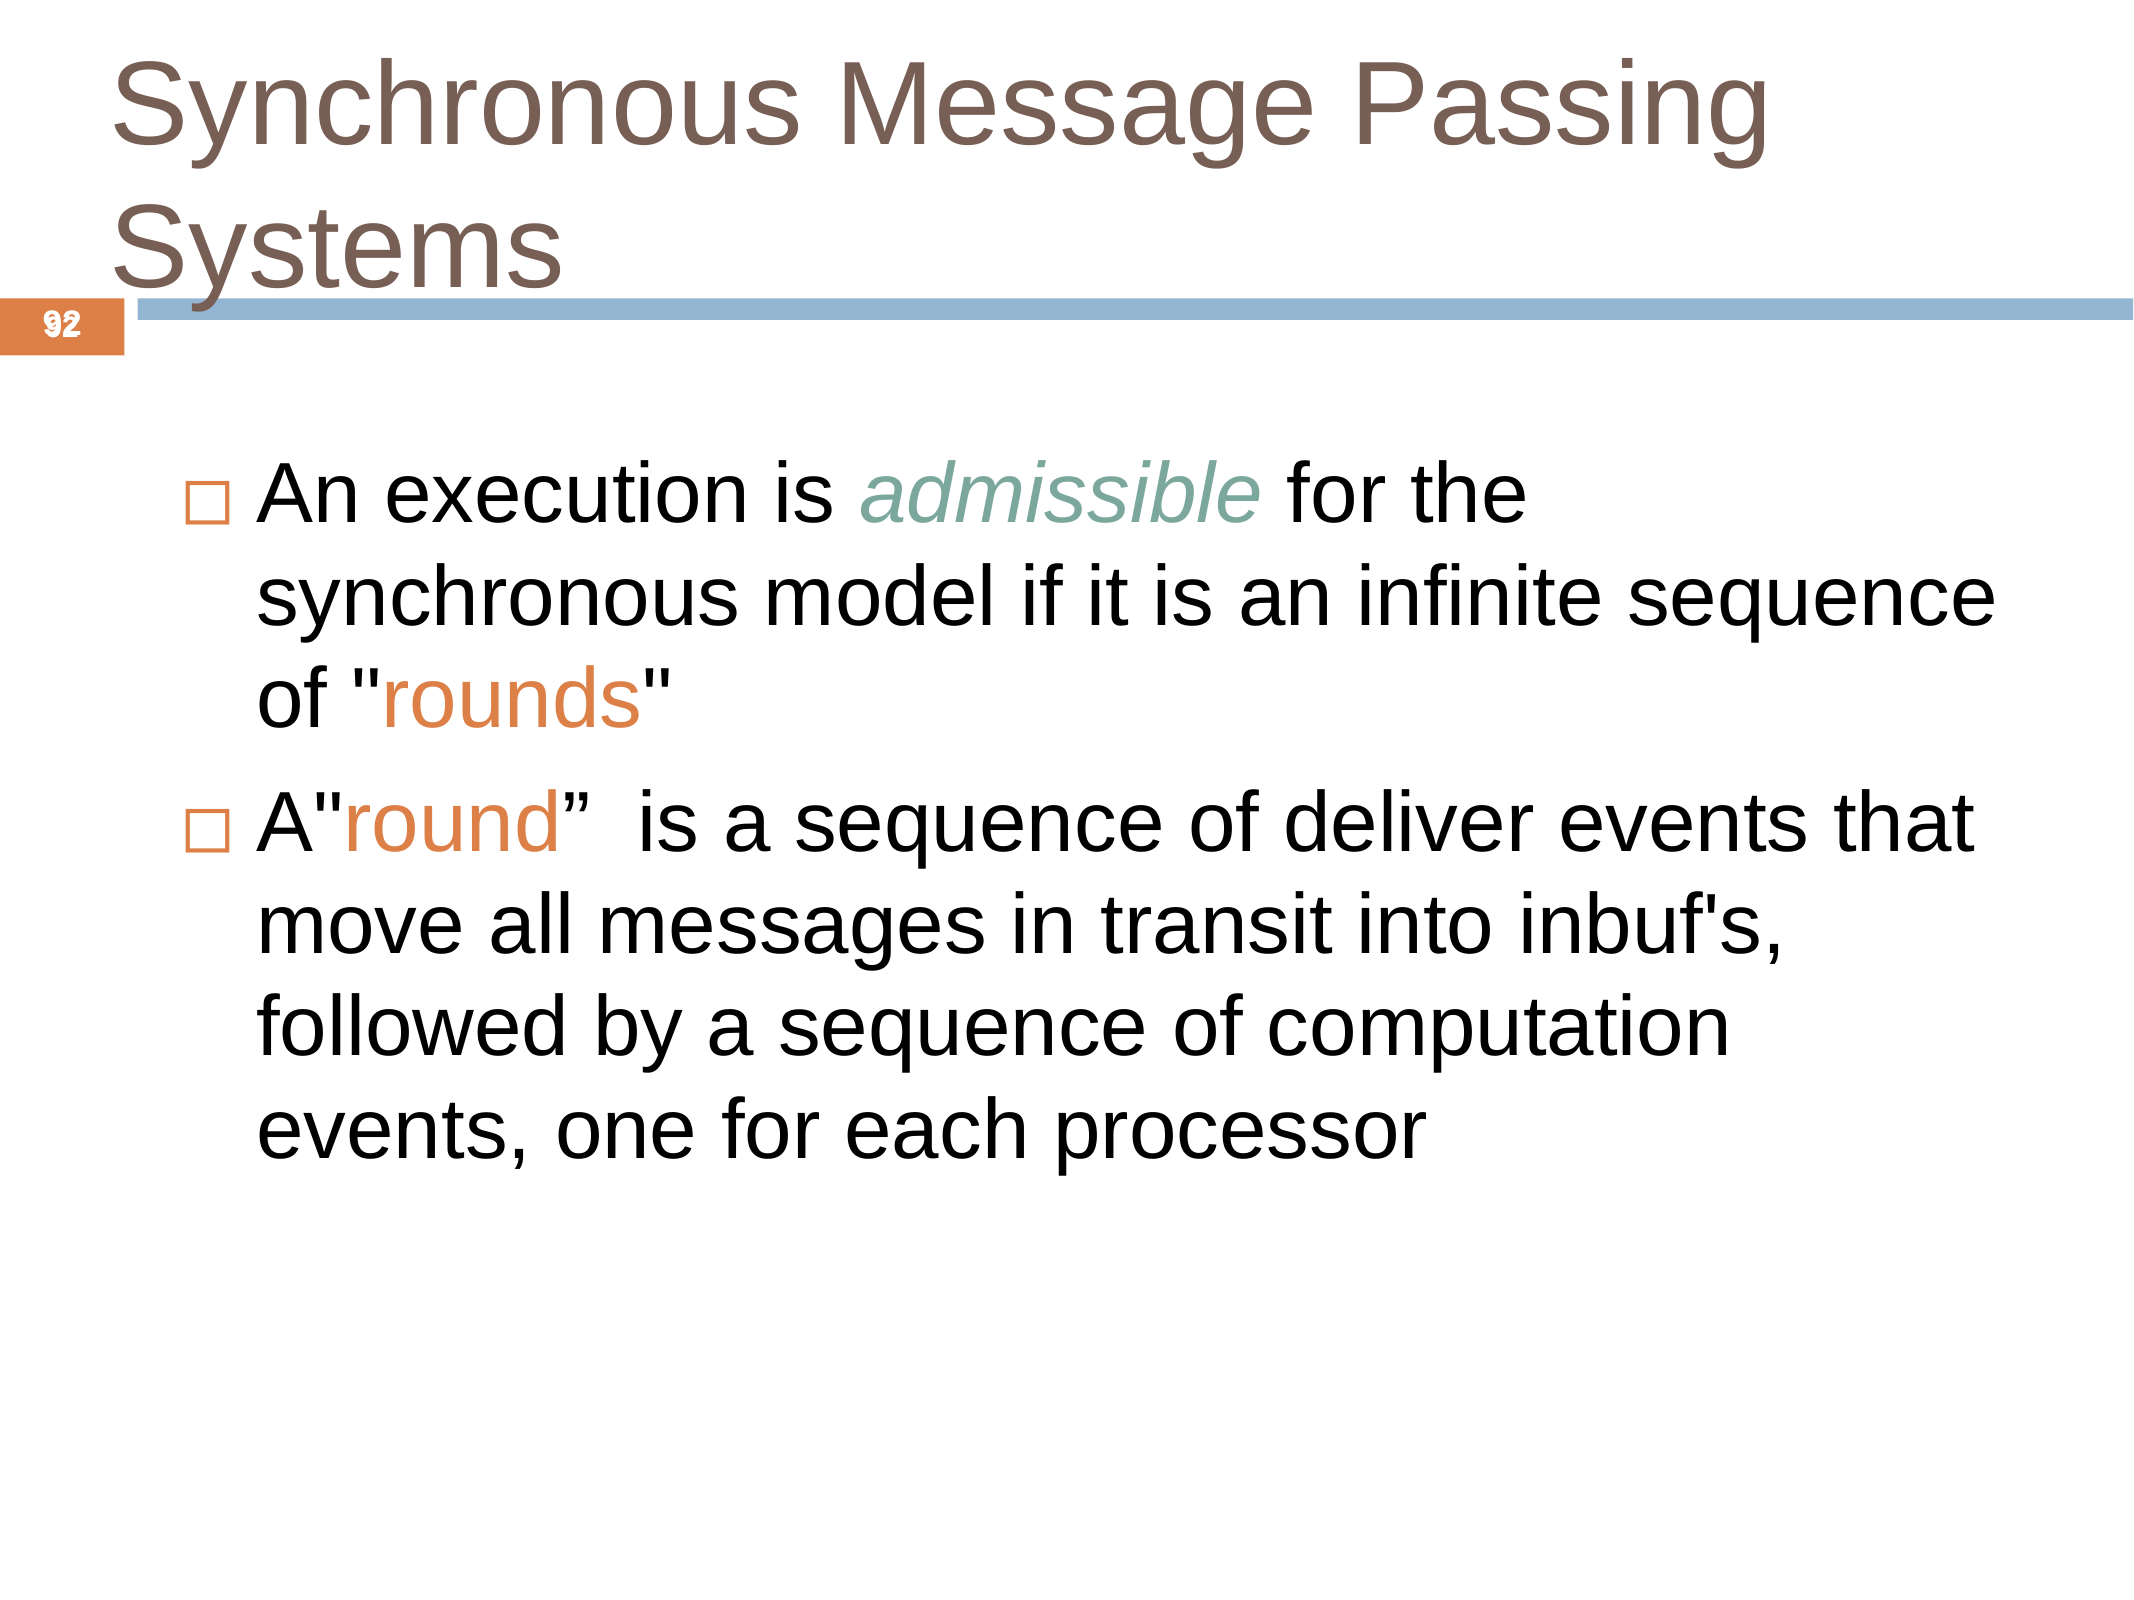

# Synchronous Message Passing Systems
92
92
An execution is admissible for the synchronous model if it is an infinite sequence of "rounds"
A"round”  is a sequence of deliver events that move all messages in transit into inbuf's, followed by a sequence of computation events, one for each processor